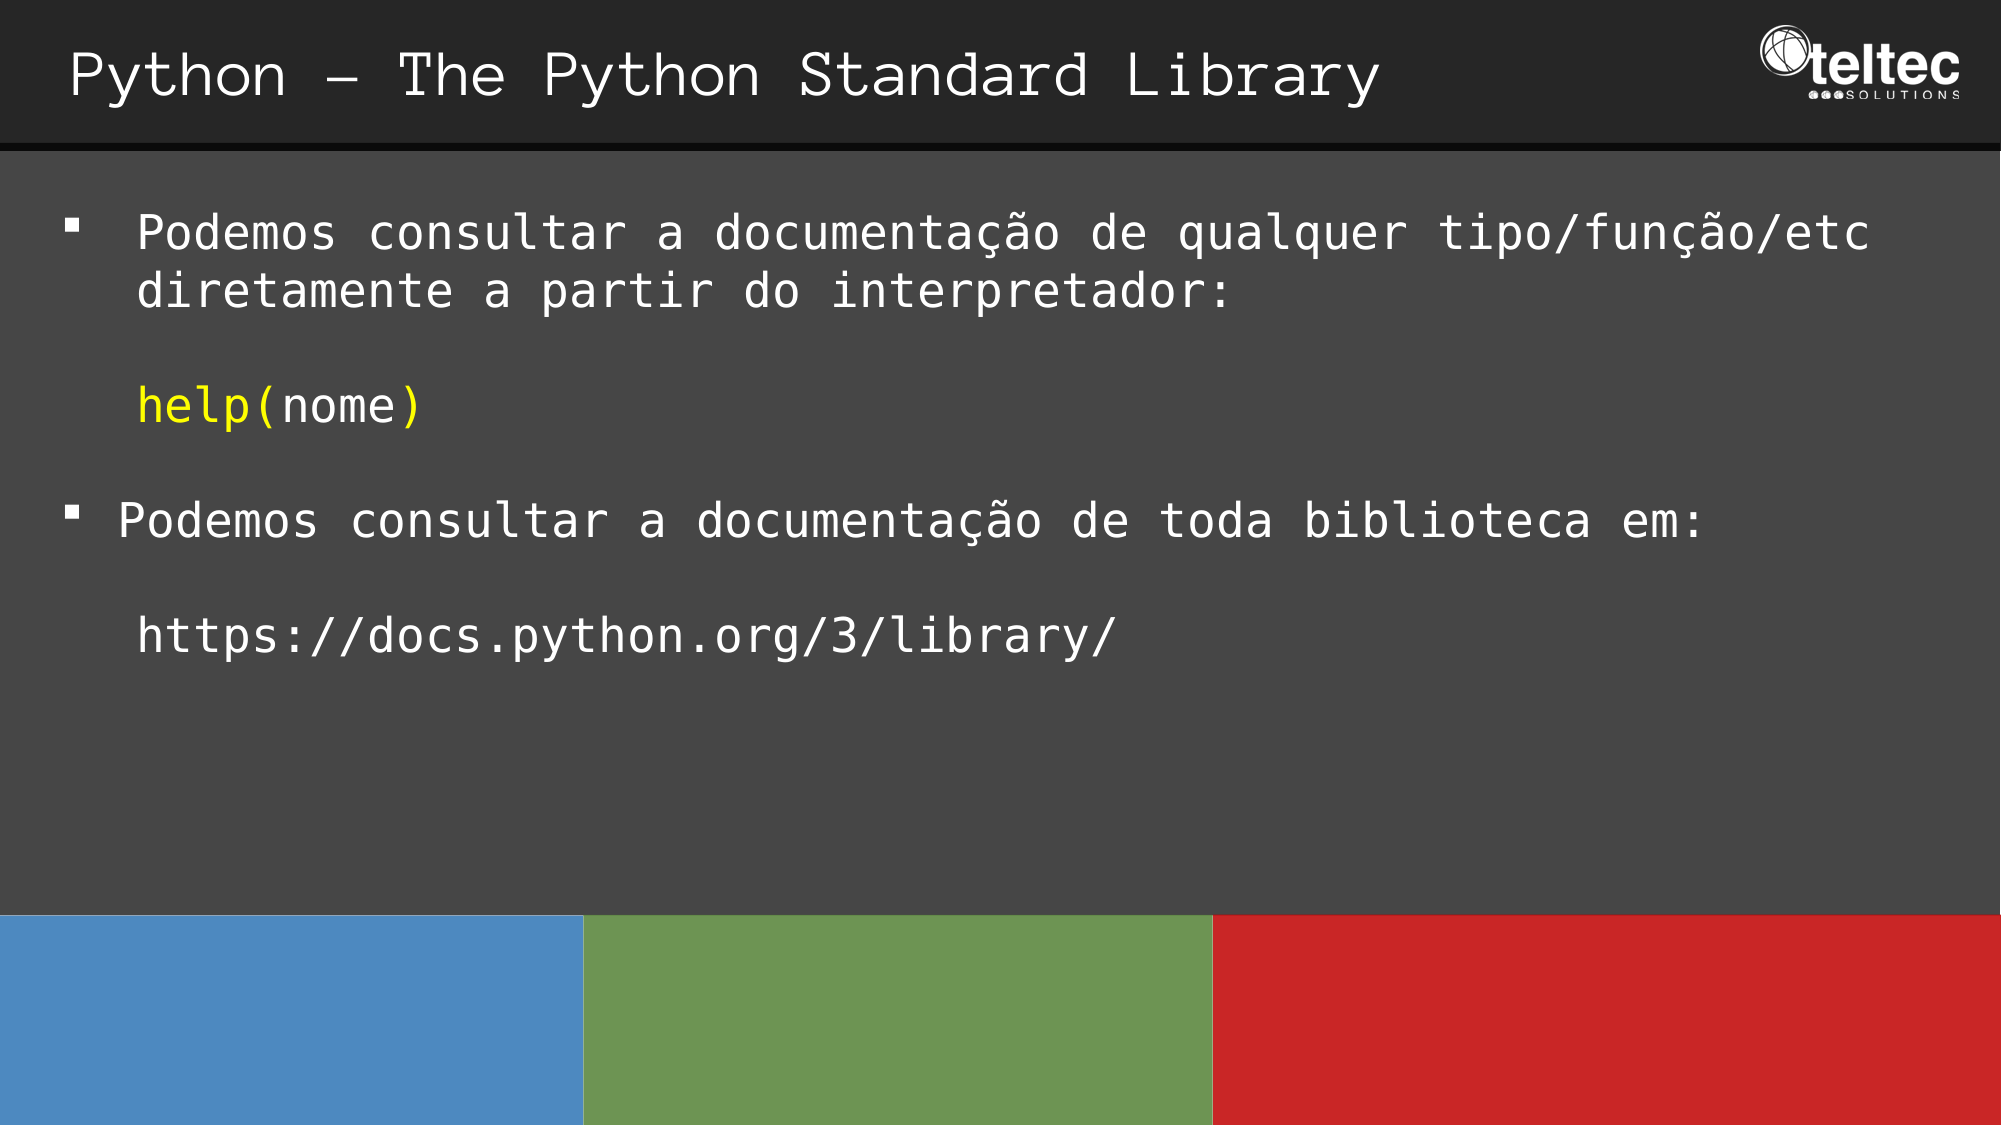

Python – The Python Standard Library
Podemos consultar a documentação de qualquer tipo/função/etc diretamente a partir do interpretador:

help(nome)

Podemos consultar a documentação de toda biblioteca em:

https://docs.python.org/3/library/